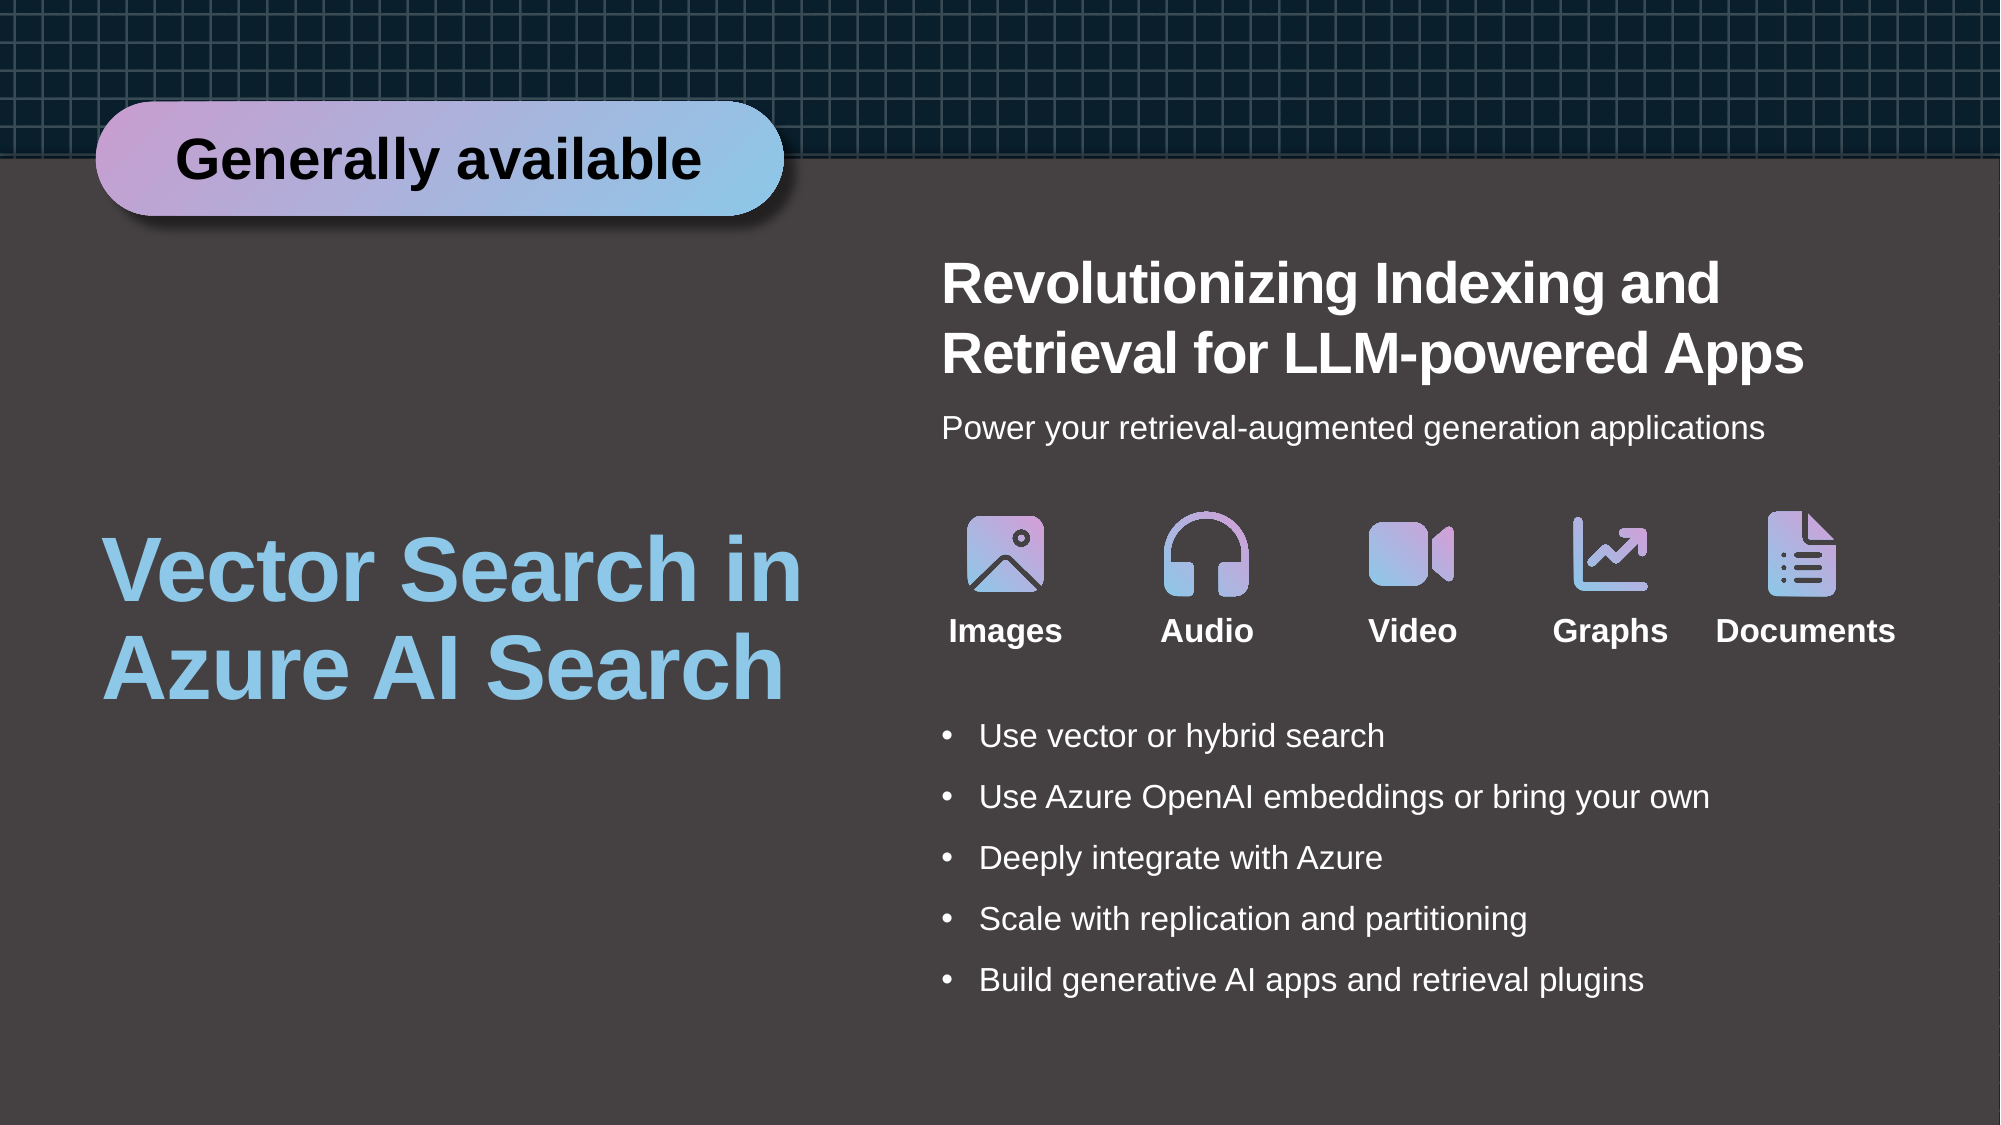

Generally available

Revolutionizing Indexing and Retrieval for LLM-powered Apps
Power your retrieval-augmented generation applications
Vector Search in
Azure AI Search

Audio

Documents

Images

Graphs

Video
Use vector or hybrid search
Use Azure OpenAI embeddings or bring your own
Deeply integrate with Azure
Scale with replication and partitioning
Build generative AI apps and retrieval plugins